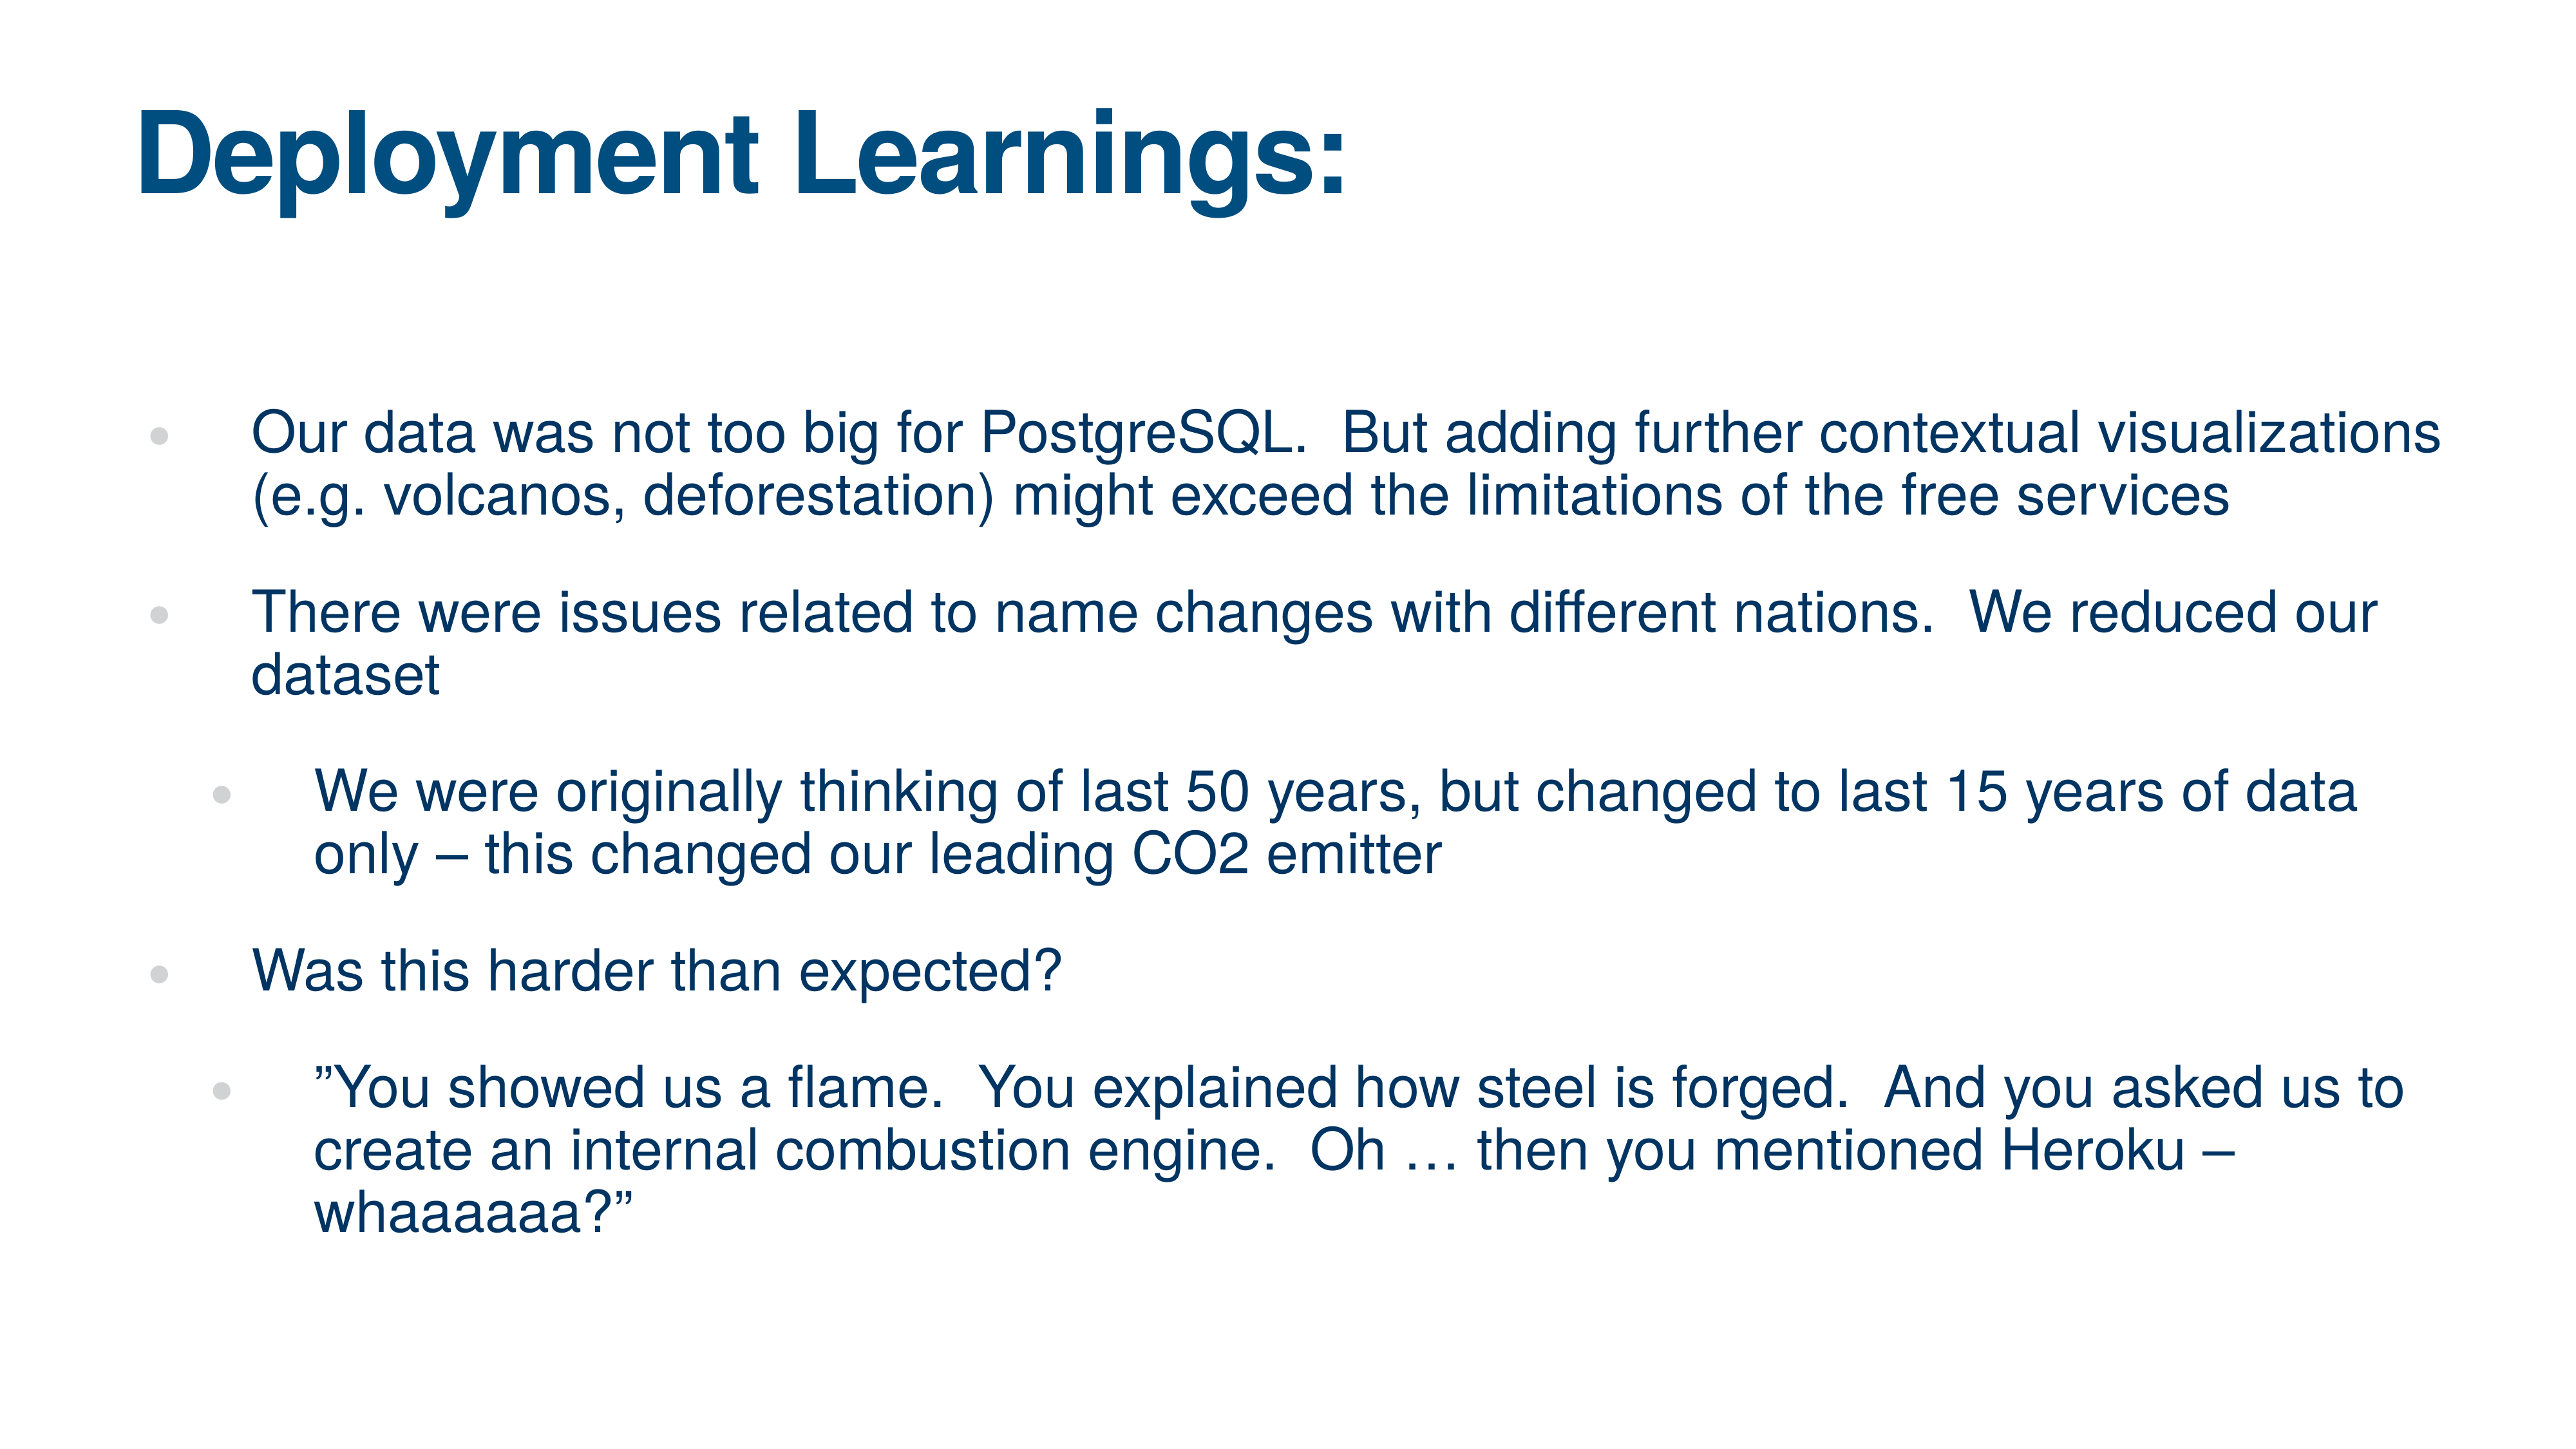

# Deployment Learnings:
Our data was not too big for PostgreSQL.  But adding further contextual visualizations (e.g. volcanos, deforestation) might exceed the limitations of the free services
There were issues related to name changes with different nations.  We reduced our dataset
We were originally thinking of last 50 years, but changed to last 15 years of data only – this changed our leading CO2 emitter
Was this harder than expected?
”You showed us a flame.  You explained how steel is forged.  And you asked us to create an internal combustion engine.  Oh … then you mentioned Heroku – whaaaaaa?”